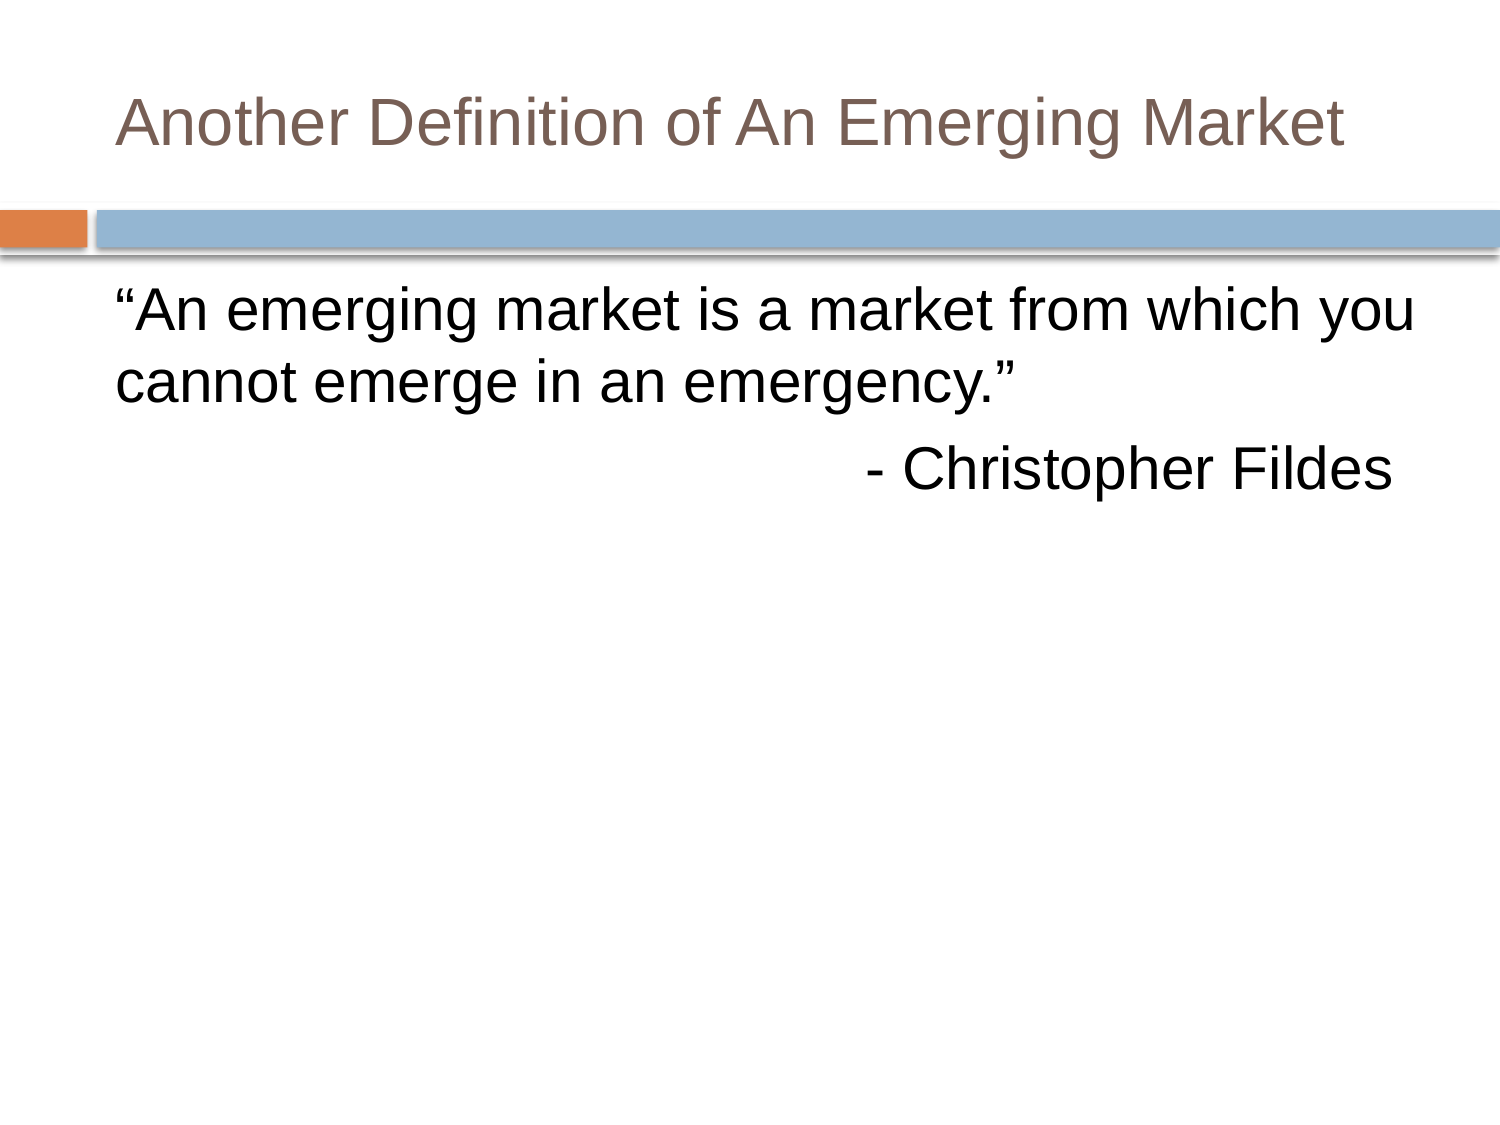

# Another Definition of An Emerging Market
“An emerging market is a market from which you cannot emerge in an emergency.”
					- Christopher Fildes